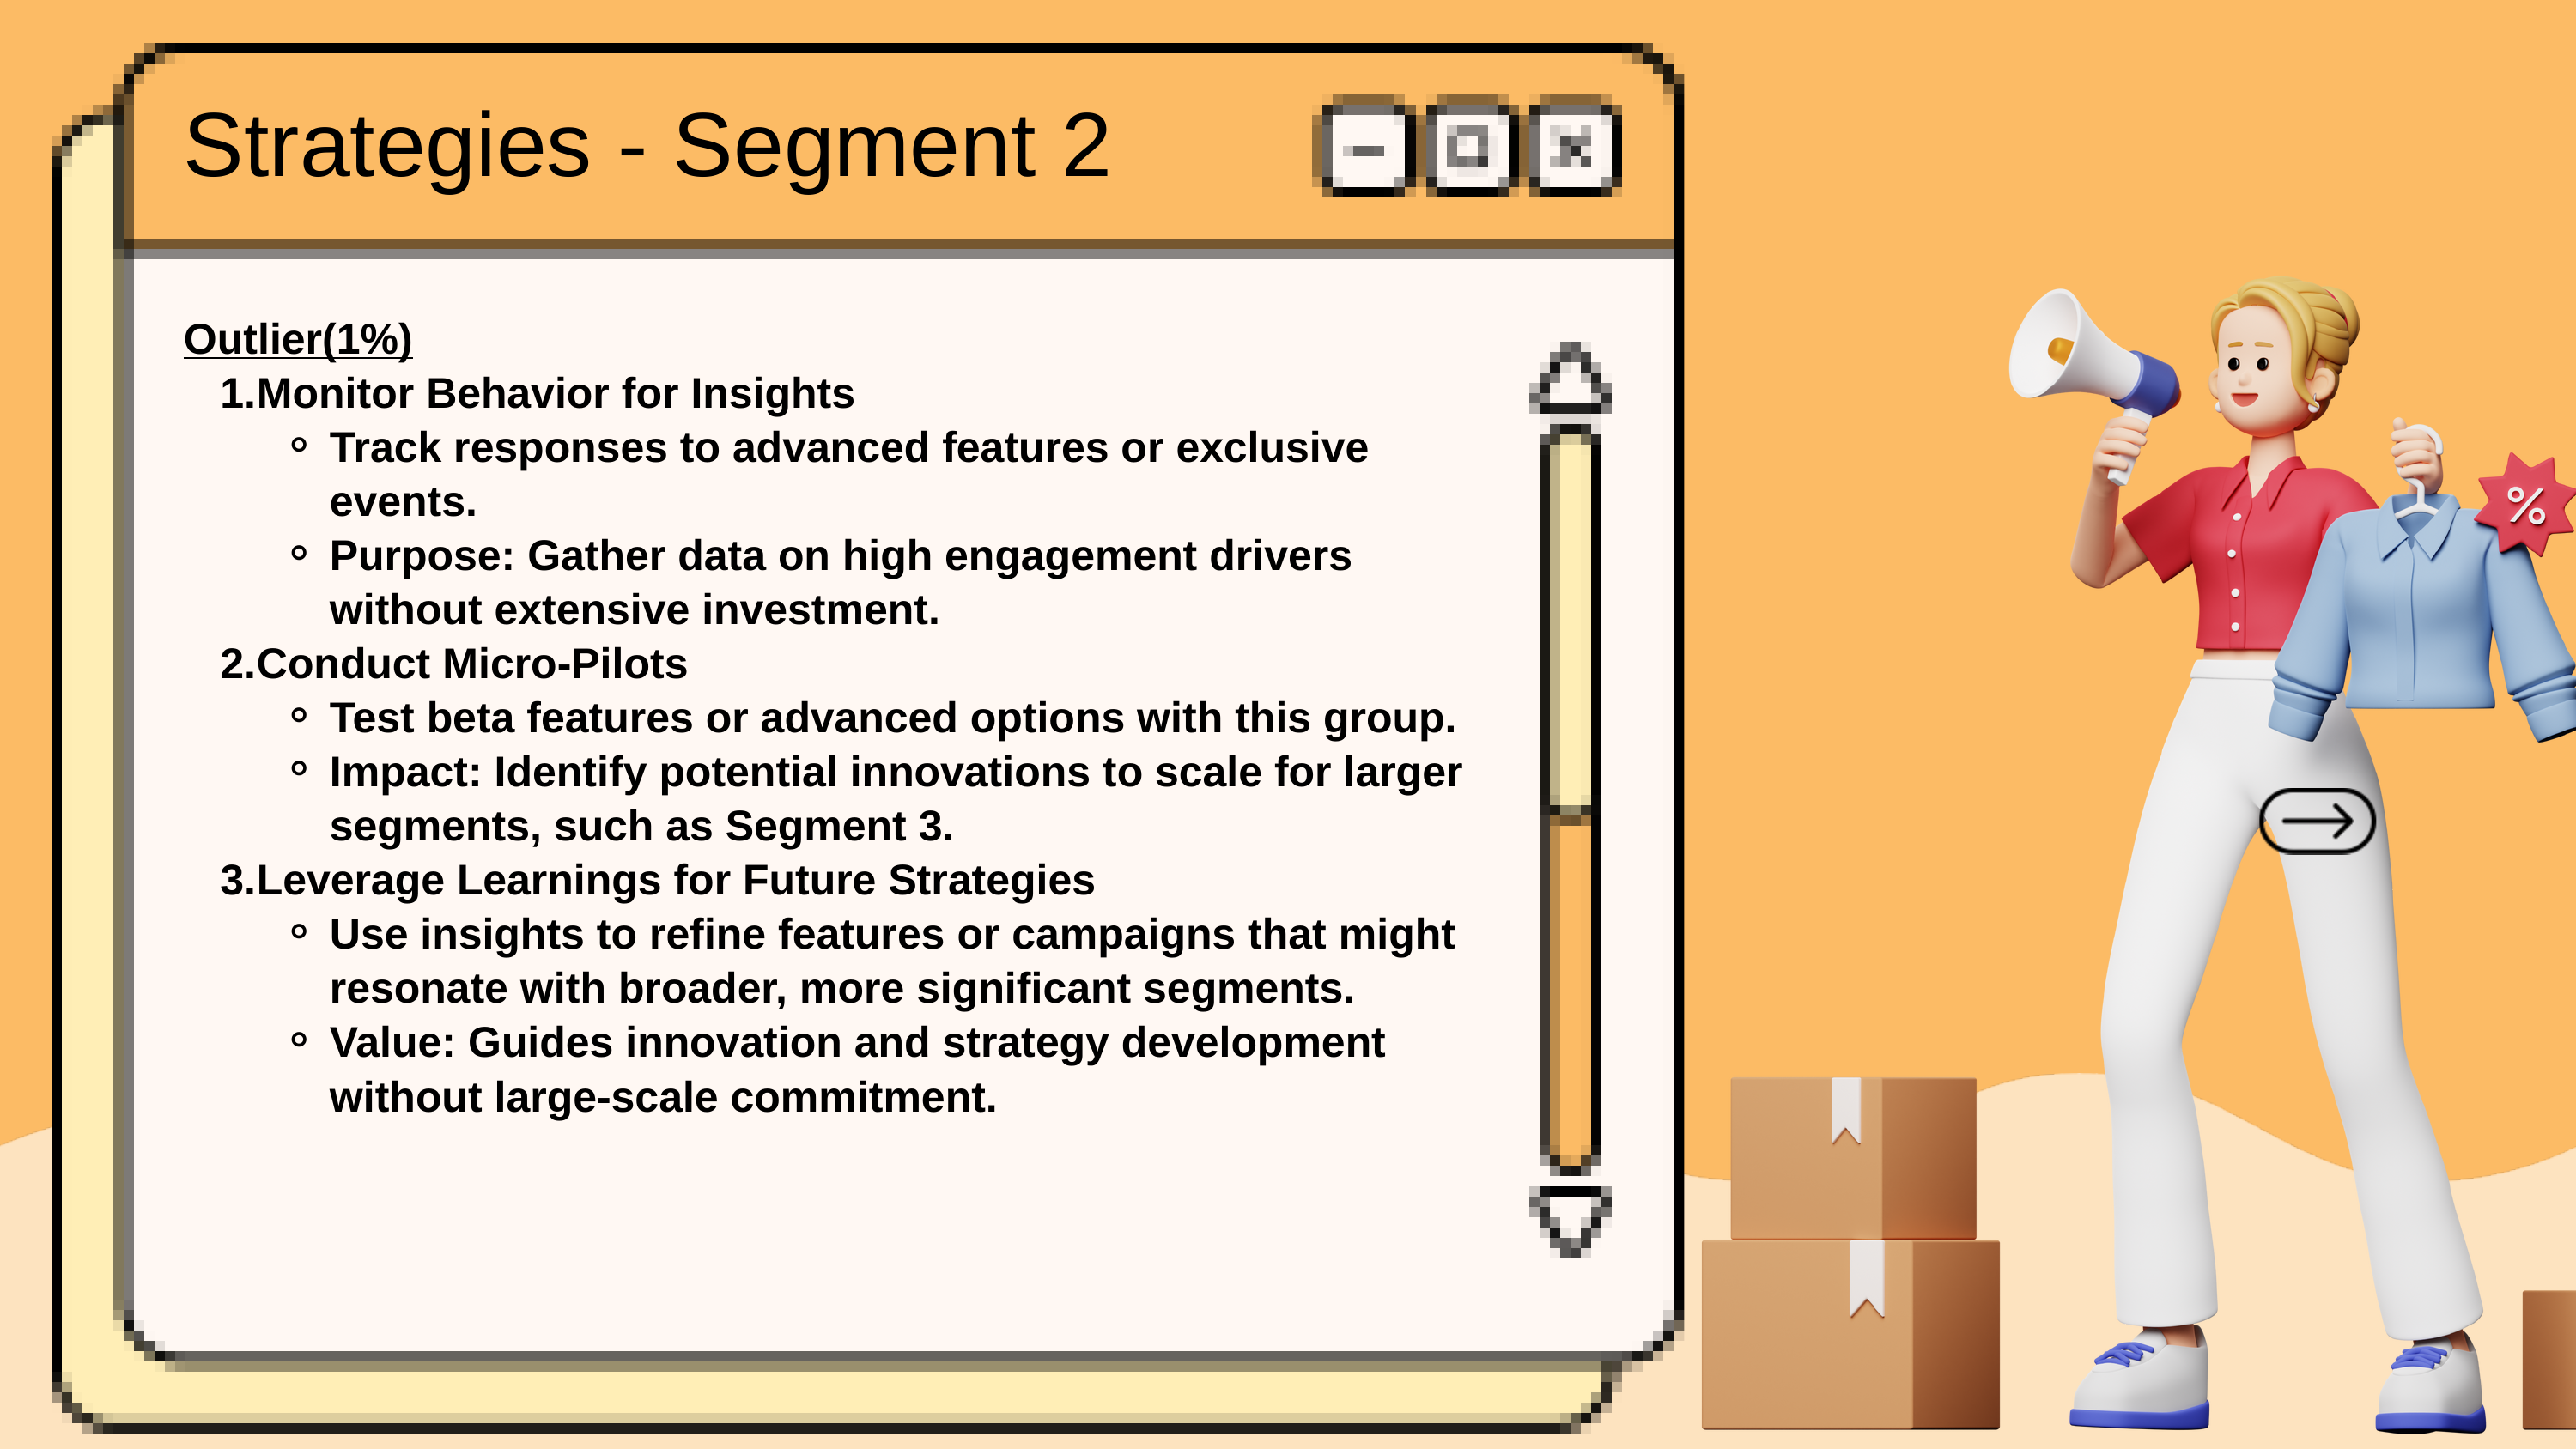

Strategies - Segment 2

Outlier(1%)
Monitor Behavior for Insights
Track responses to advanced features or exclusive events.
Purpose: Gather data on high engagement drivers without extensive investment.
Conduct Micro-Pilots
Test beta features or advanced options with this group.
Impact: Identify potential innovations to scale for larger segments, such as Segment 3.
Leverage Learnings for Future Strategies
Use insights to refine features or campaigns that might resonate with broader, more significant segments.
Value: Guides innovation and strategy development without large-scale commitment.